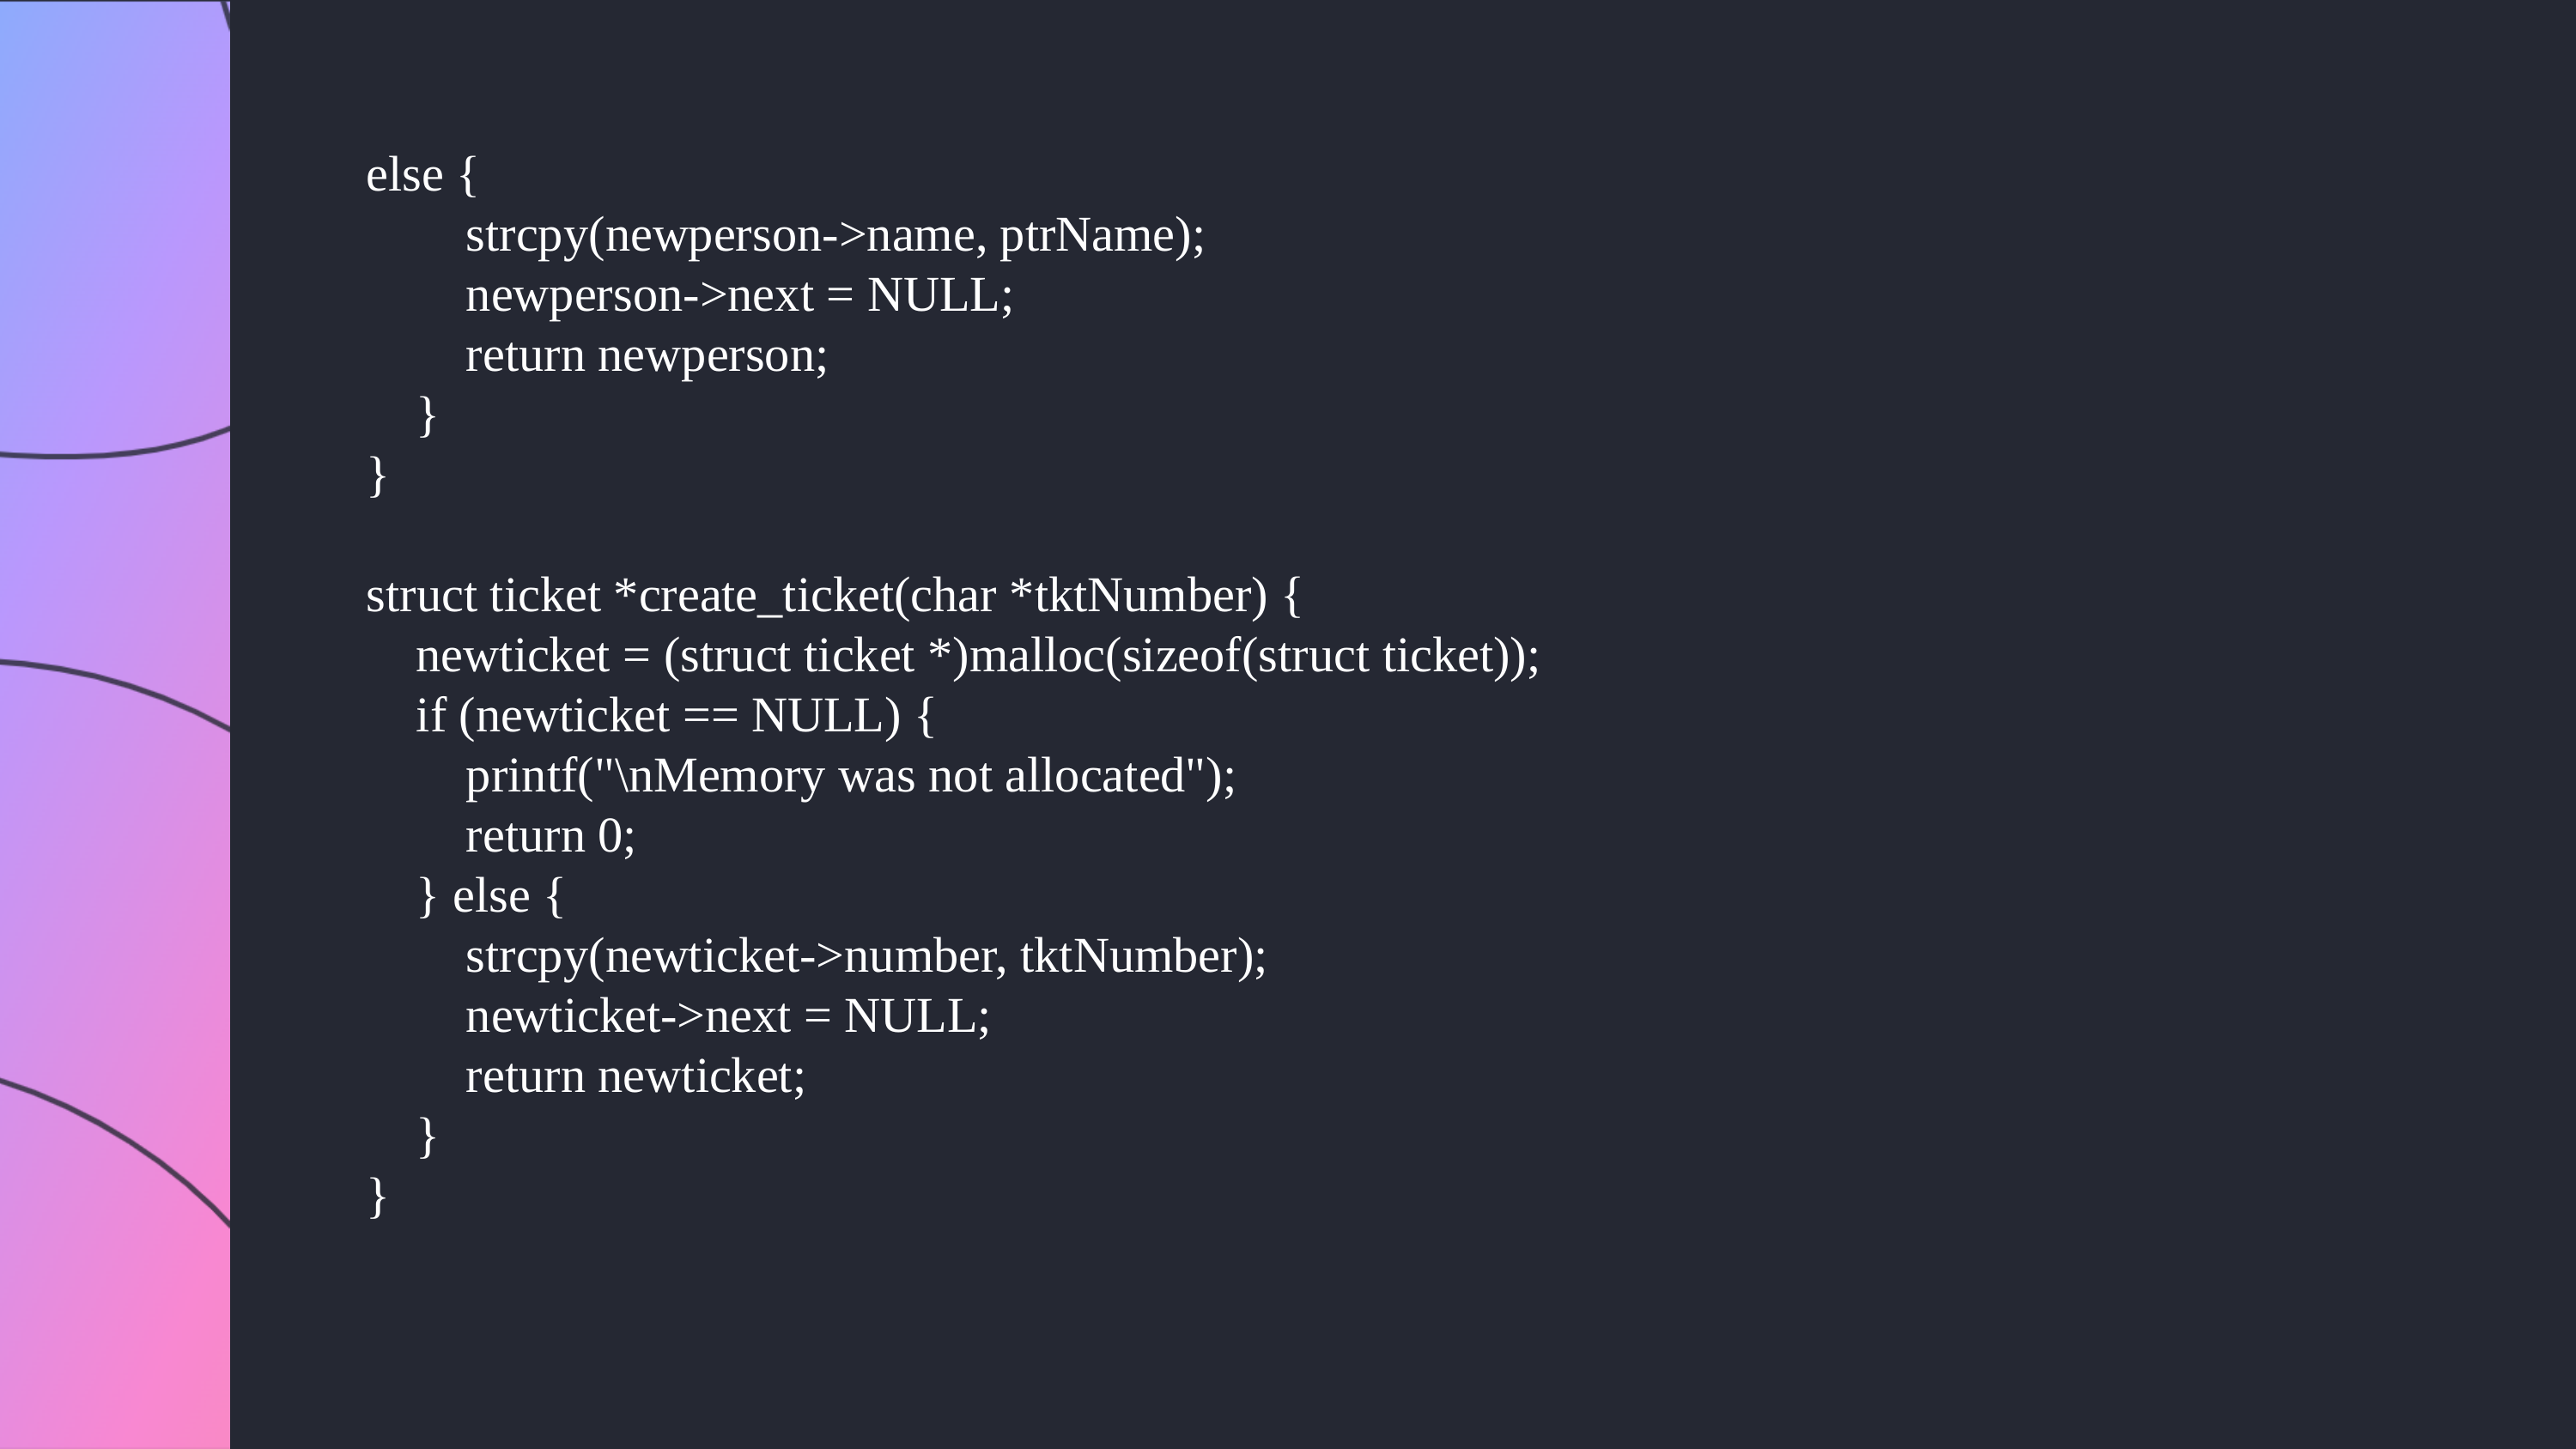

else {
        strcpy(newperson->name, ptrName);
        newperson->next = NULL;
        return newperson;
    }
}

struct ticket *create_ticket(char *tktNumber) {
    newticket = (struct ticket *)malloc(sizeof(struct ticket));
    if (newticket == NULL) {
        printf("\nMemory was not allocated");
        return 0;
    } else {
        strcpy(newticket->number, tktNumber);
        newticket->next = NULL;
        return newticket;
    }
}